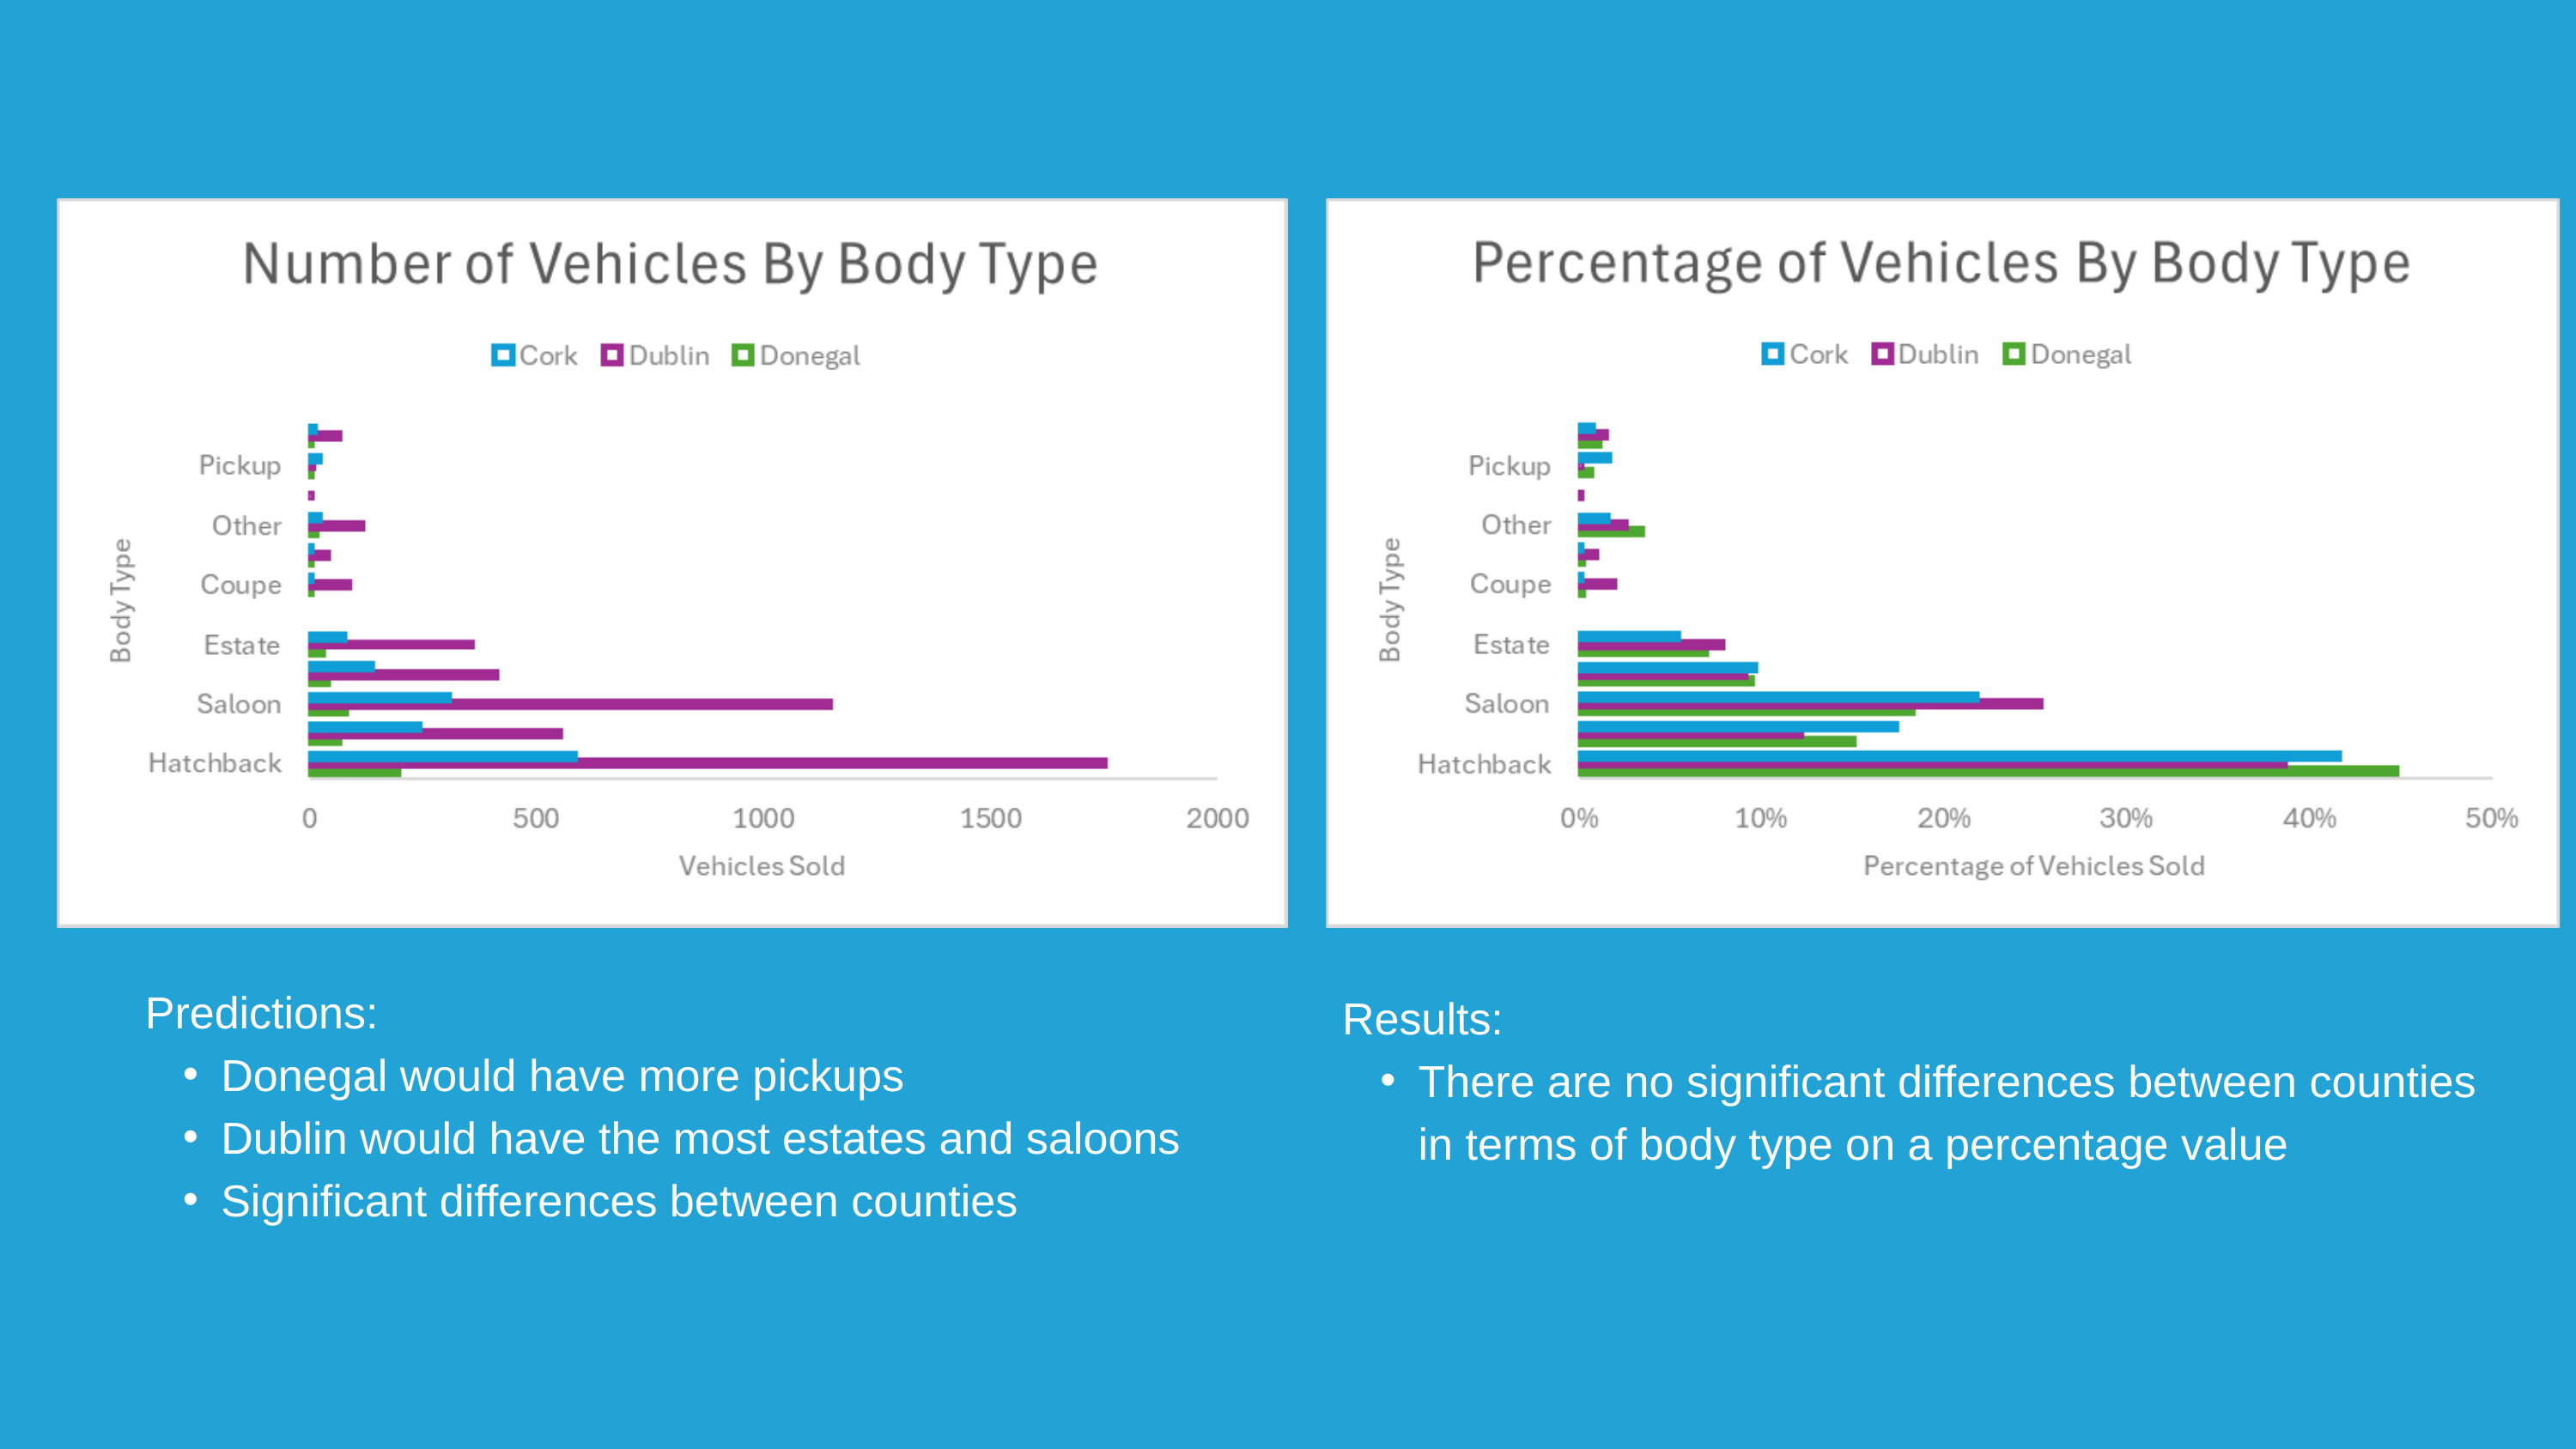

Predictions:
Donegal would have more pickups
Dublin would have the most estates and saloons
Significant differences between counties

Results:
There are no significant differences between counties in terms of body type on a percentage value